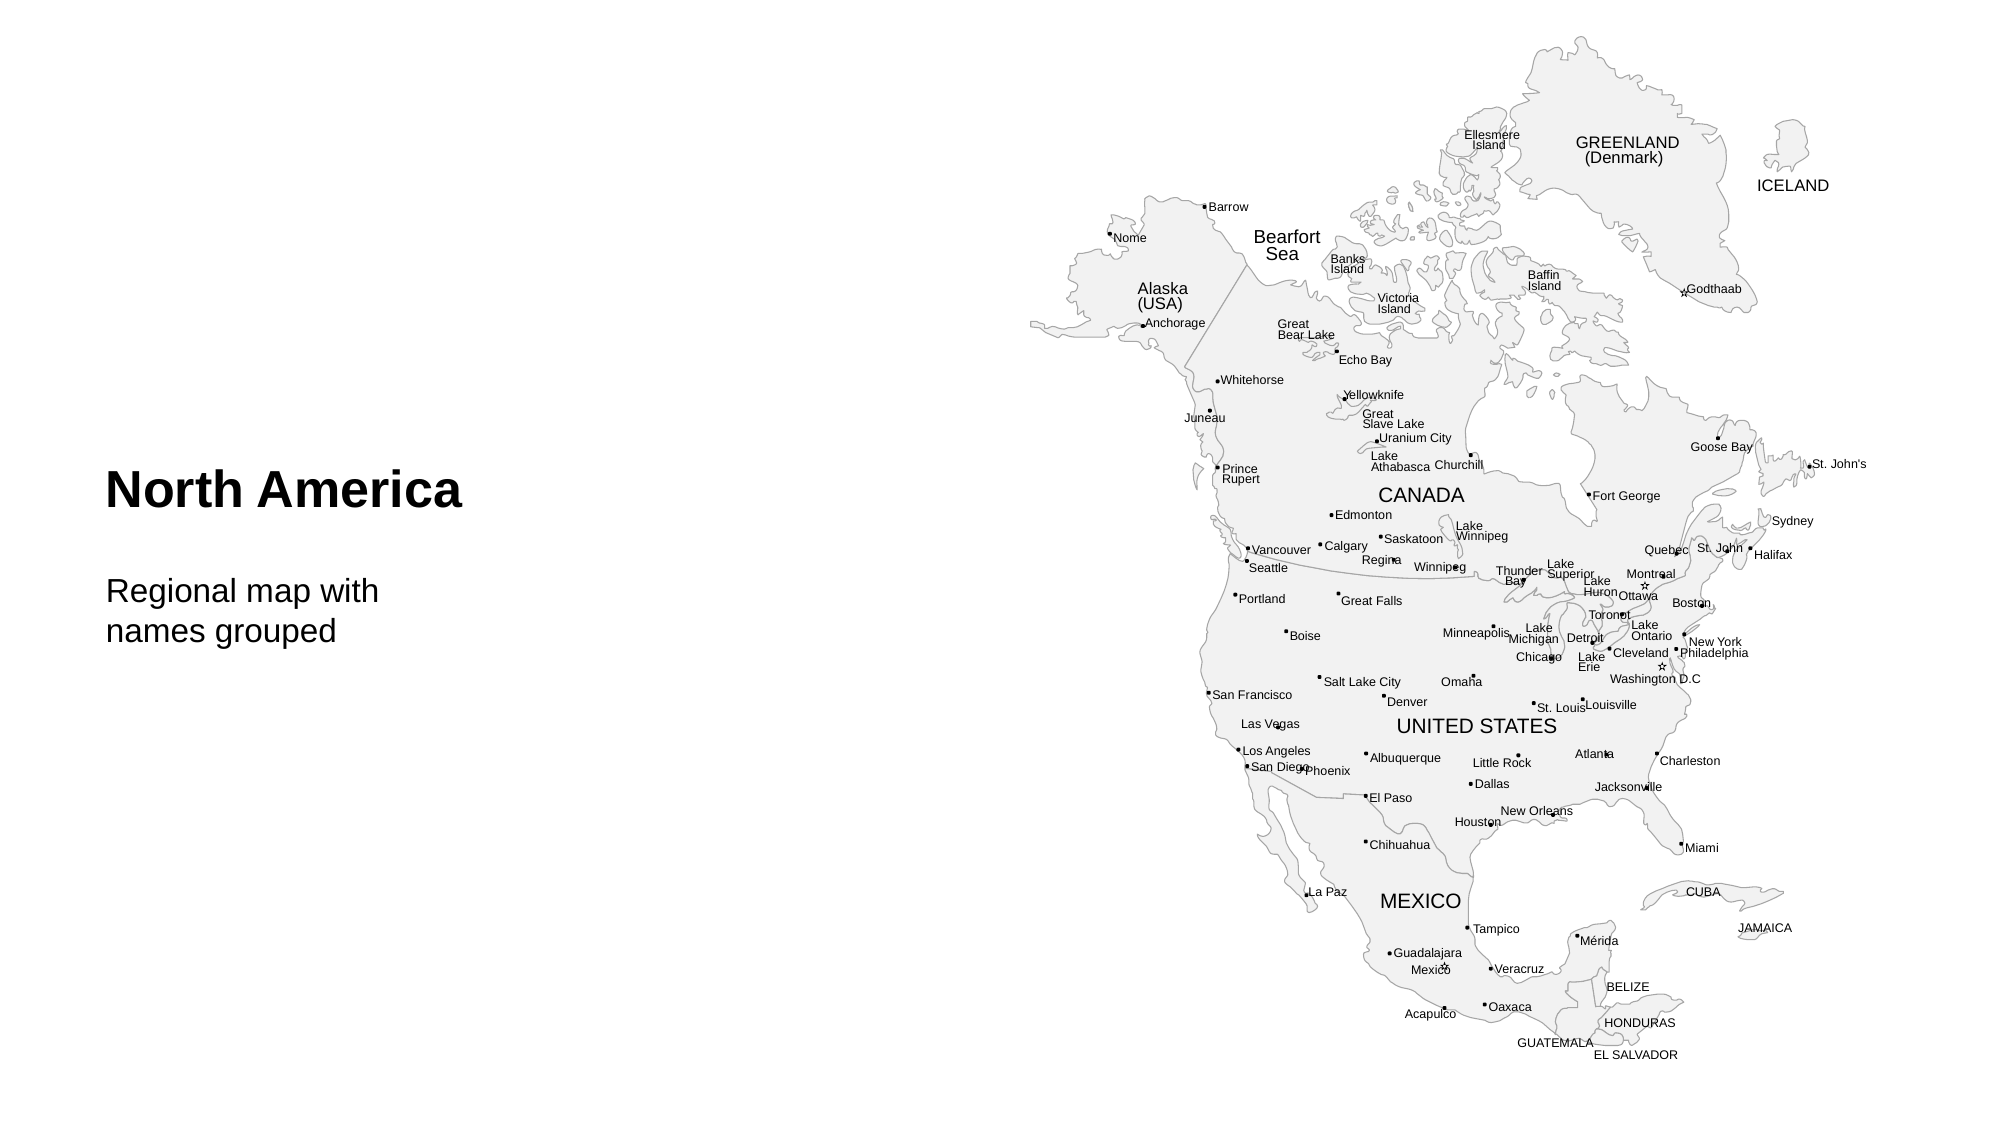

Ellesmere
GREENLAND
Island
(Denmark)
ICELAND
Barrow

Bearfort
Nome

Sea
Banks
Island
Baffin
Island
Alaska
Godthaab

Victoria
(USA)
Island
Anchorage
Great

Bear Lake

Echo Bay
Whitehorse

Y
ellowknife

Great

Juneau
Slave Lake
Uranium City

Goose Bay

Lake

St. John's
Churchill
Athabasca
Prince

Rupert
CANADA
Fort George

Edmonton
Sydney

Lake
Winnipeg
Saskatoon

Calgary
St. John
Vancouver
Quebec

Halifax

Regina
Lake

Winnipeg

Seattle
Thunder

Montreal
Superior
Bay
Lake

Huron
Ottawa
Portland

Great Falls
Boston

Toronot

Lake
Lake

Minneapolis
Boise
Ontario

Detroit
Michigan

New York

Cleveland
Philadelphia

Lake
Chicago

Erie

Washington D.C

Omaha
Salt Lake City

San Francisco

Denver

Louisville
St. Louis

UNITED STATES
Las Vegas

Los Angeles
Atlanta

Albuquerque

Charleston

Little Rock
San Diego
Phoenix

Dallas
Jacksonville

El Paso

New Orleans

Houston

Chihuahua

Miami

La Paz
CUBA
MEXICO

JAMAICA
Tampico

Mérida

Guadalajara

Veracruz

Mexico

BELIZE
Oaxaca

Acapulco
HONDURAS
GUATEMALA
EL SALVADOR
North America
Regional map with names grouped